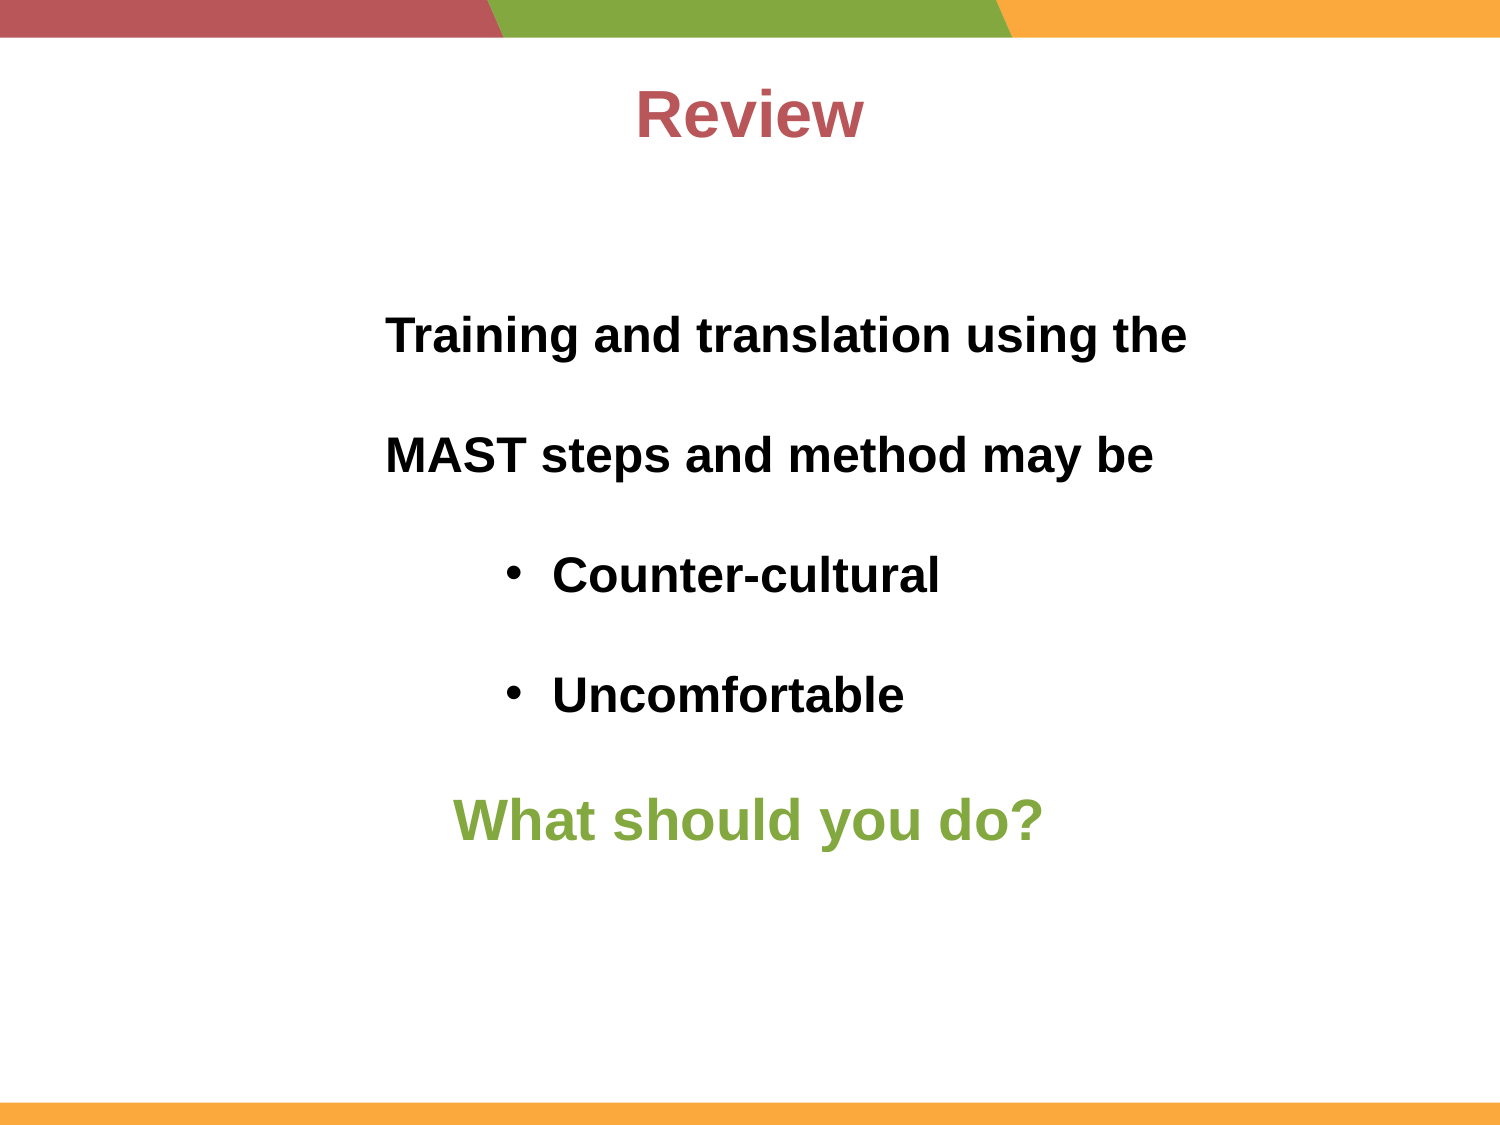

# Review
Training and translation using the
MAST steps and method may be
Counter-cultural
Uncomfortable
What should you do?